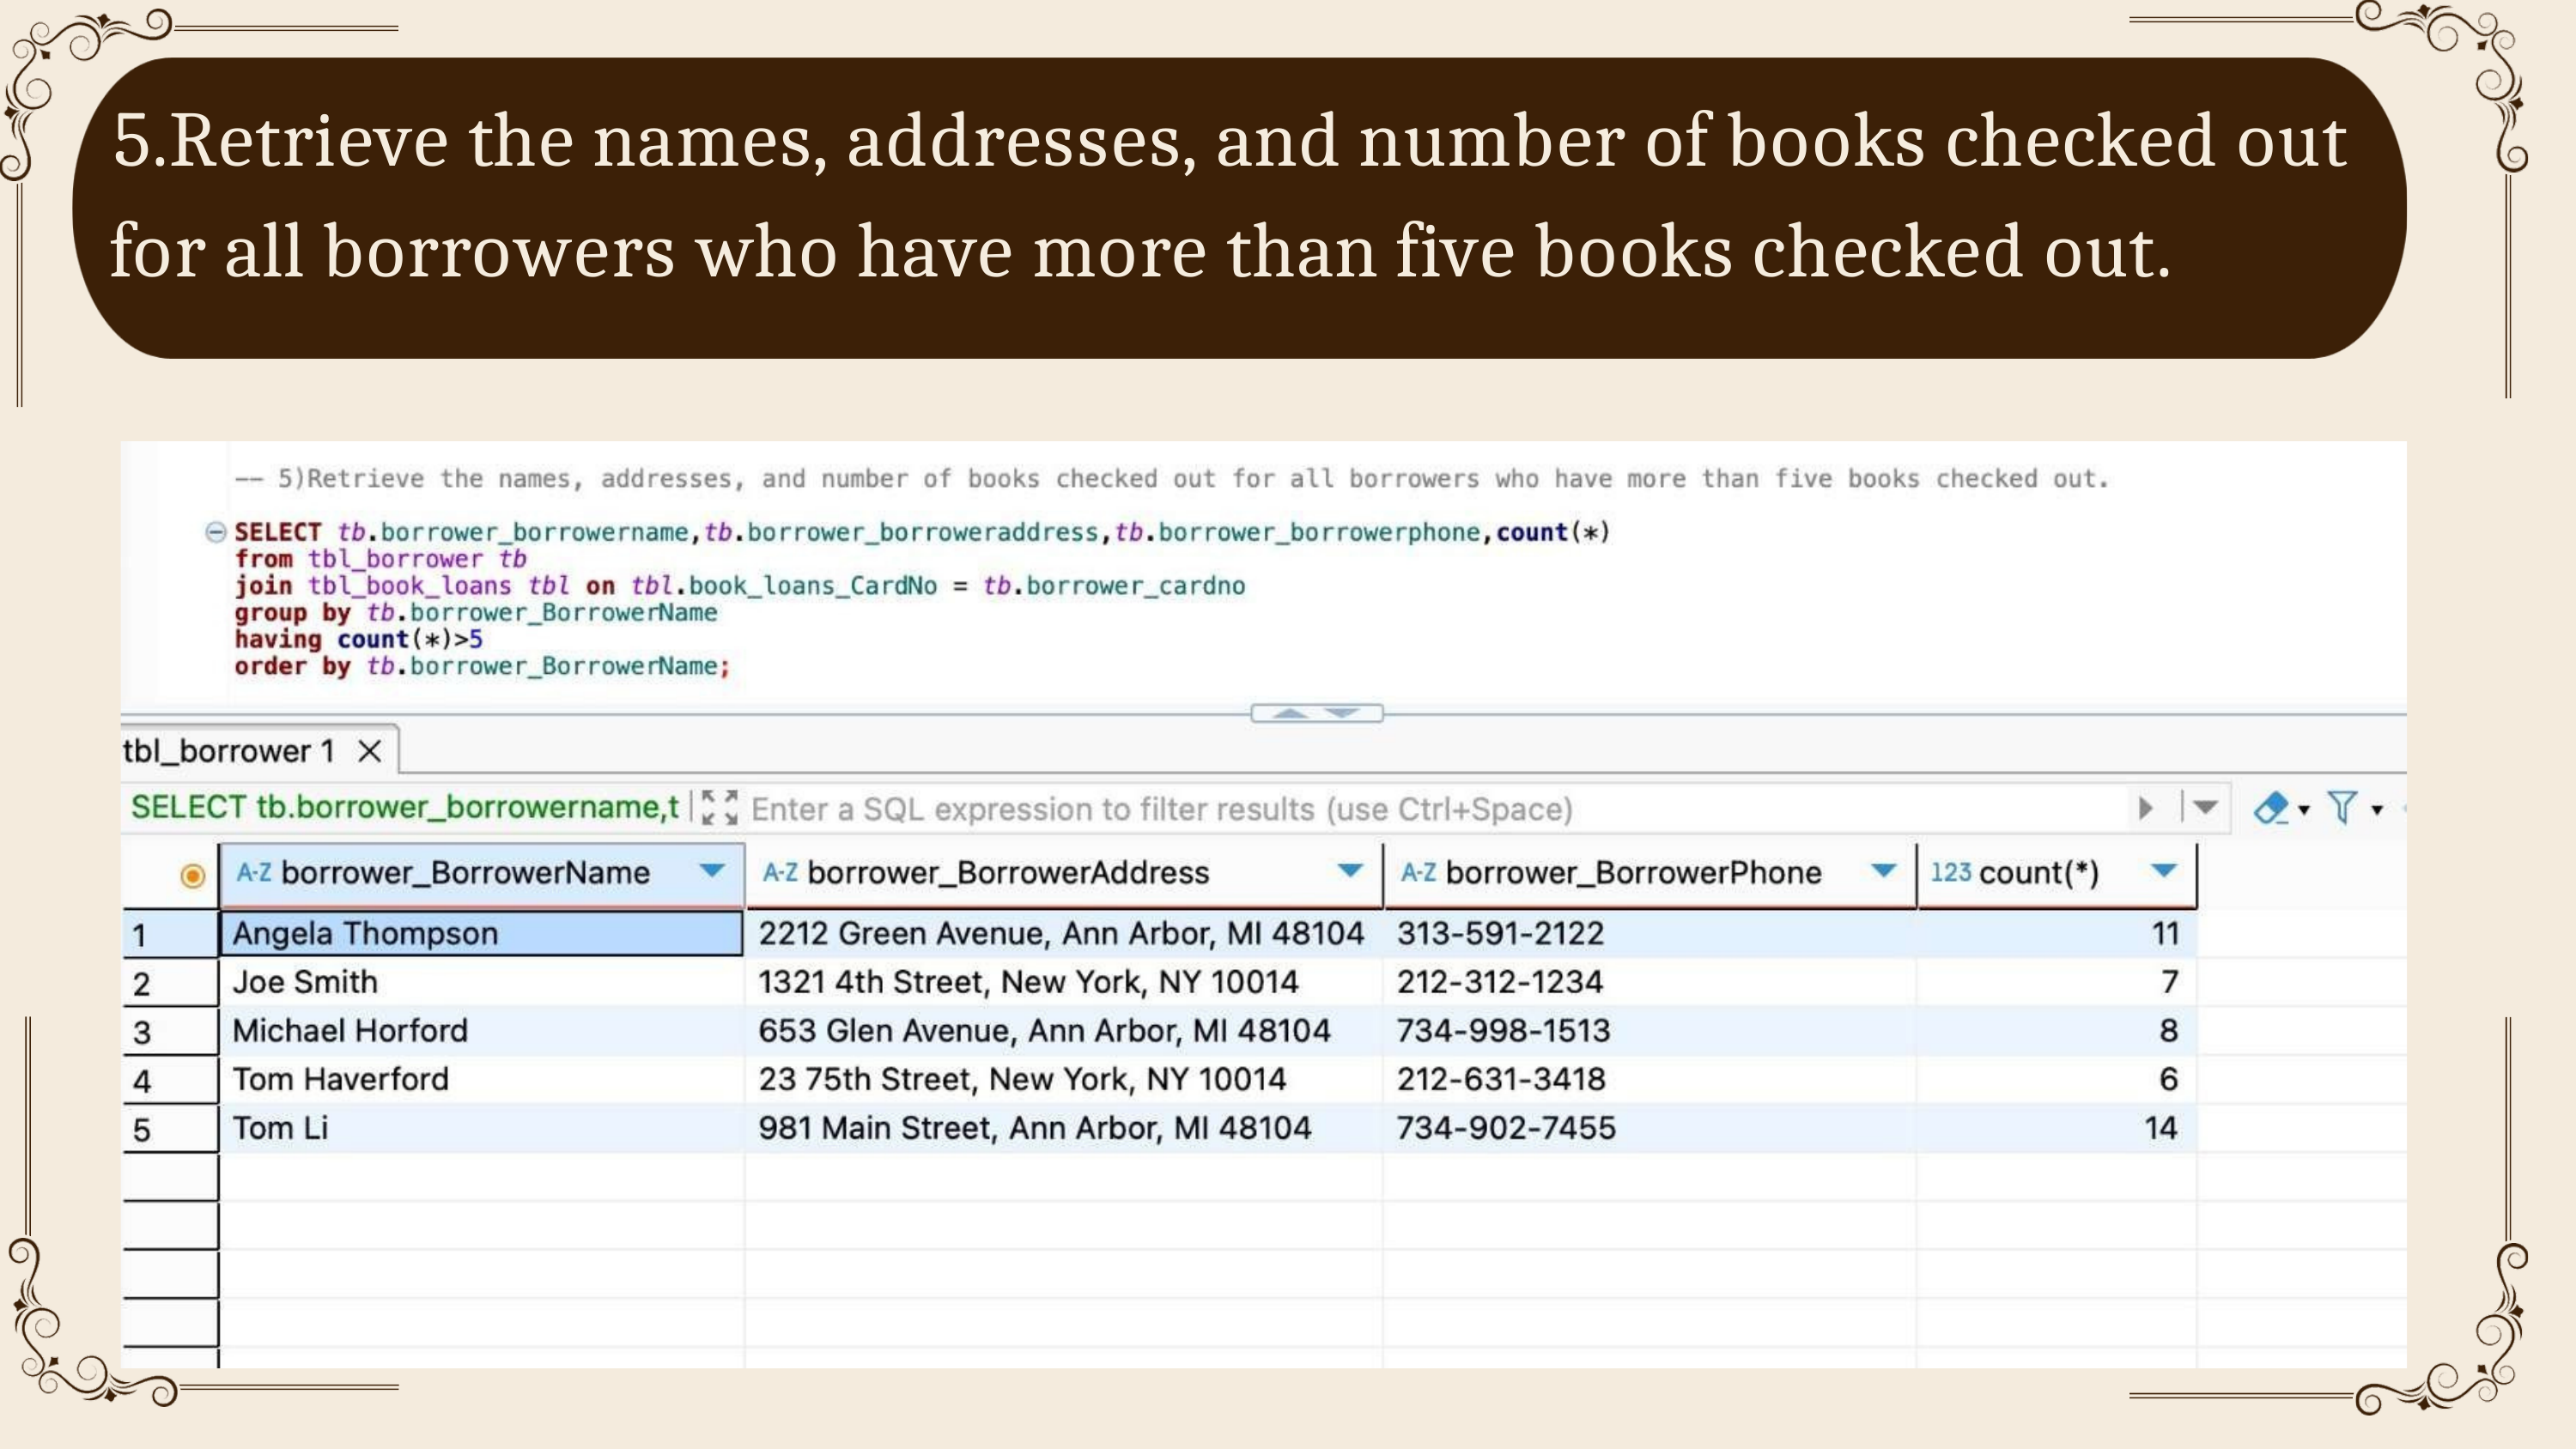

5.Retrieve the names, addresses, and number of books checked out for all borrowers who have more than five books checked out.